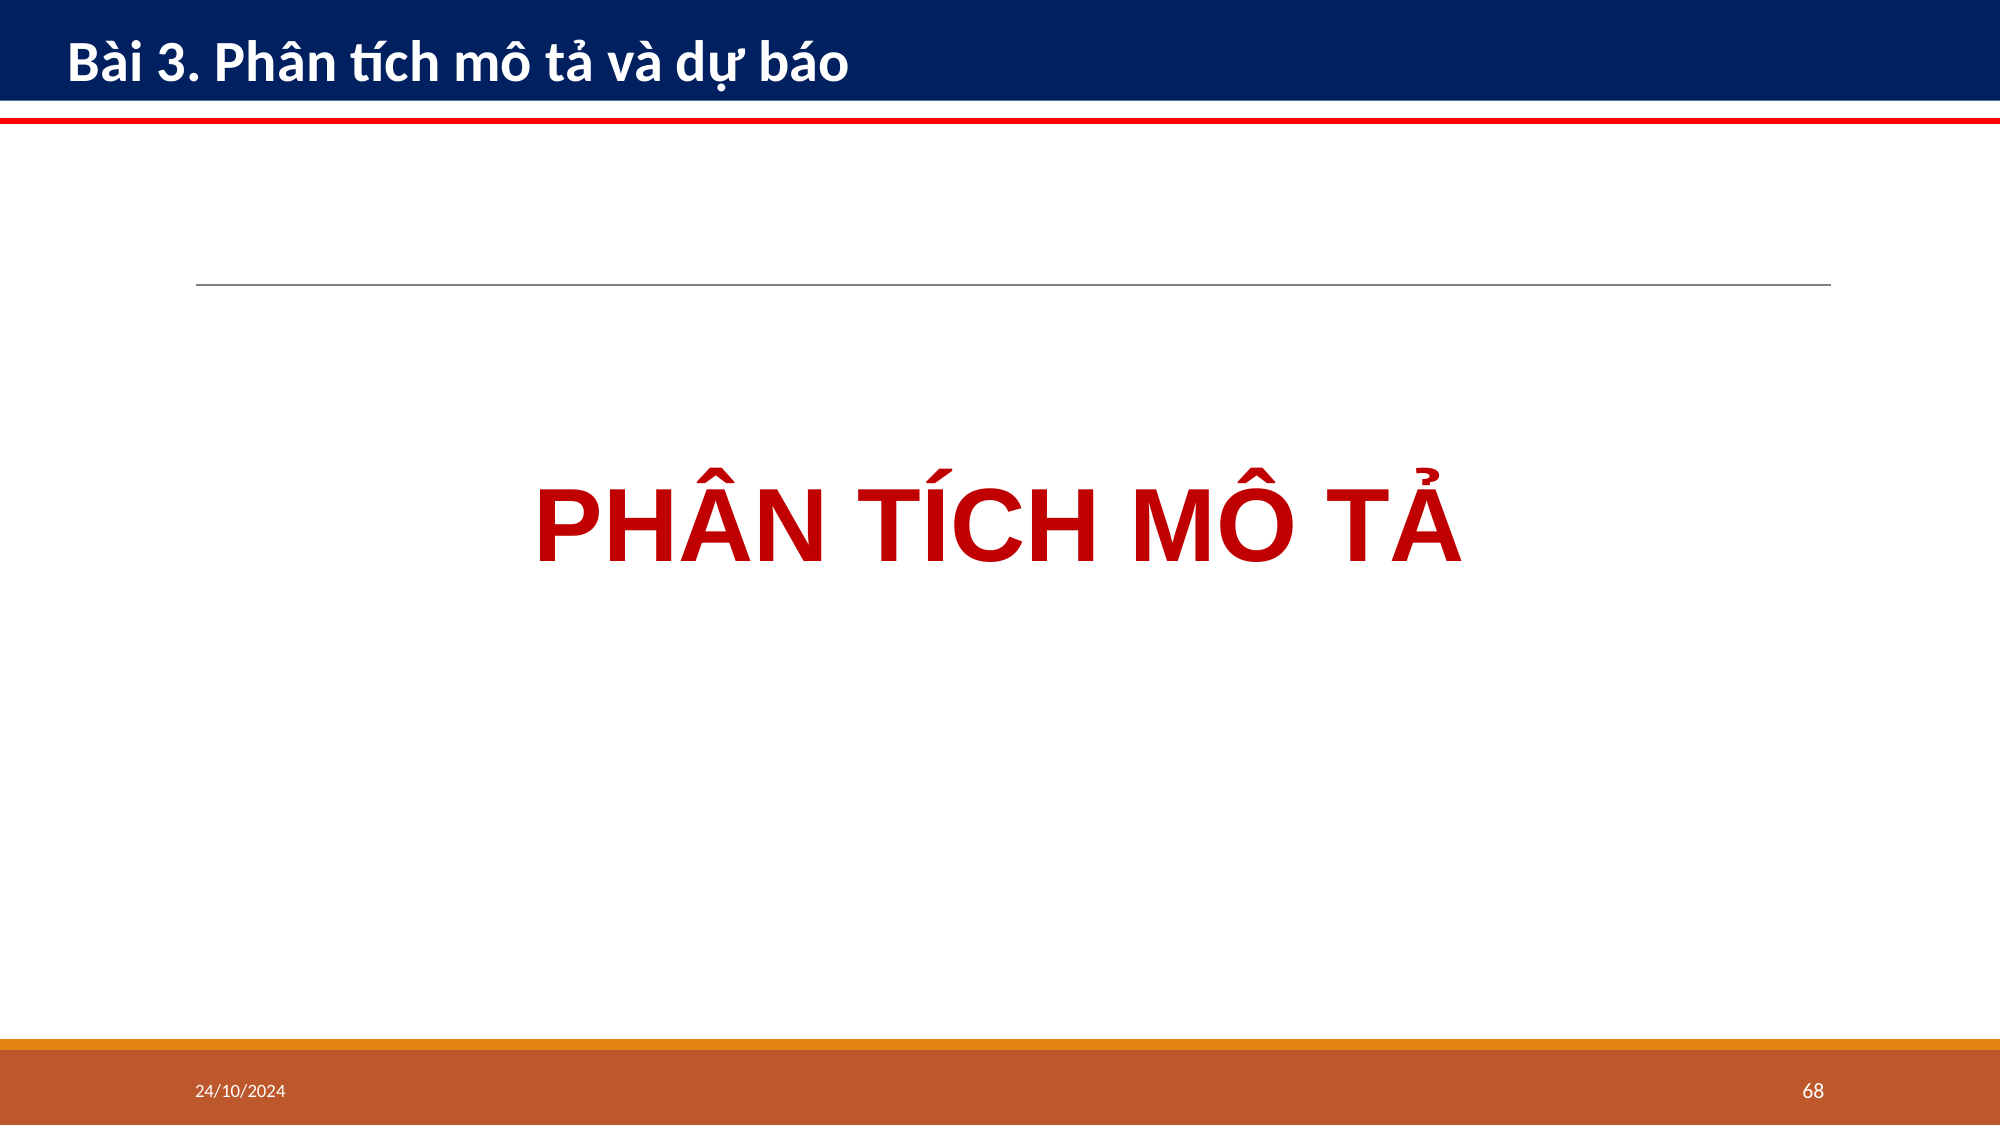

Bài 3. Phân tích mô tả và dự báo
PHÂN TÍCH MÔ TẢ
24/10/2024
68